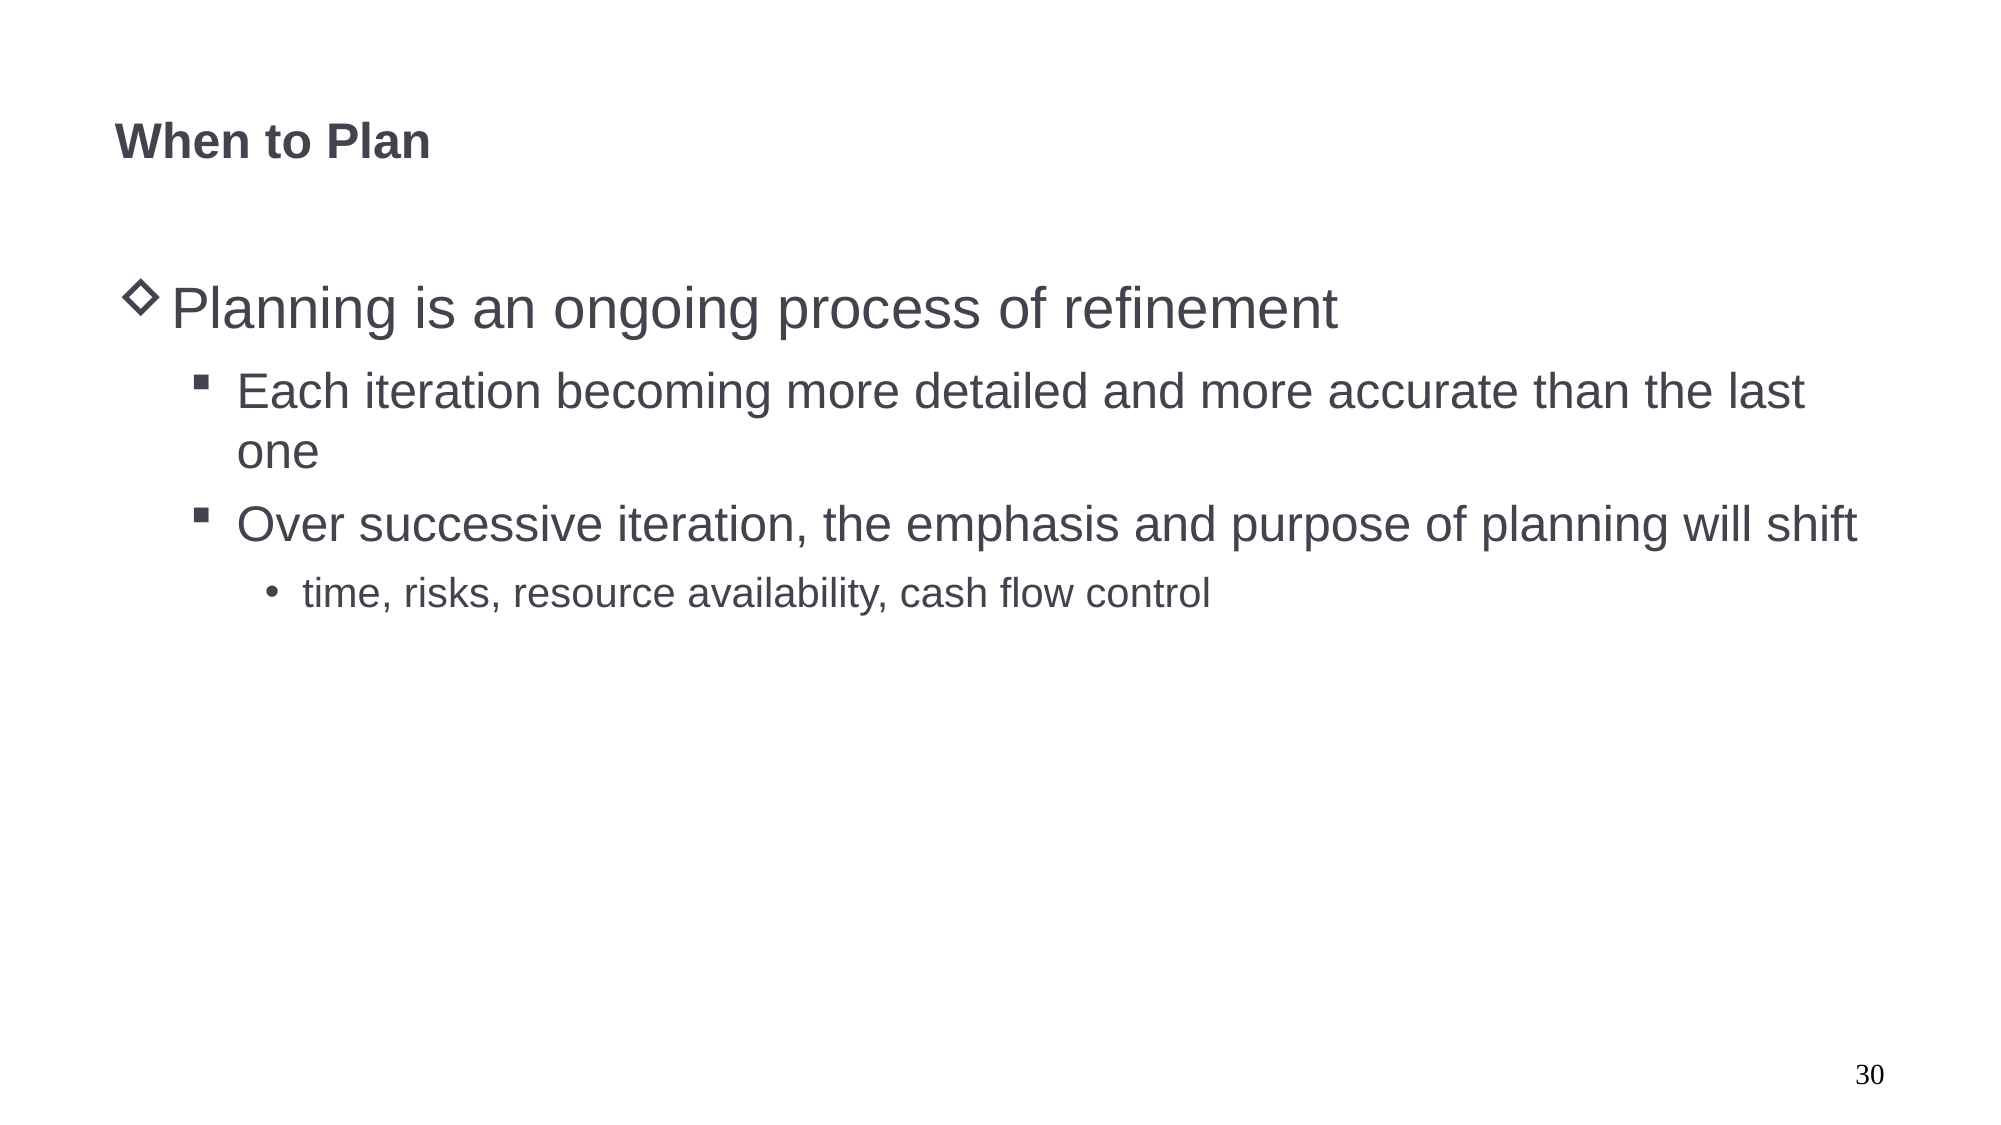

# When to Plan
Planning is an ongoing process of refinement
Each iteration becoming more detailed and more accurate than the last one
Over successive iteration, the emphasis and purpose of planning will shift
time, risks, resource availability, cash flow control
30